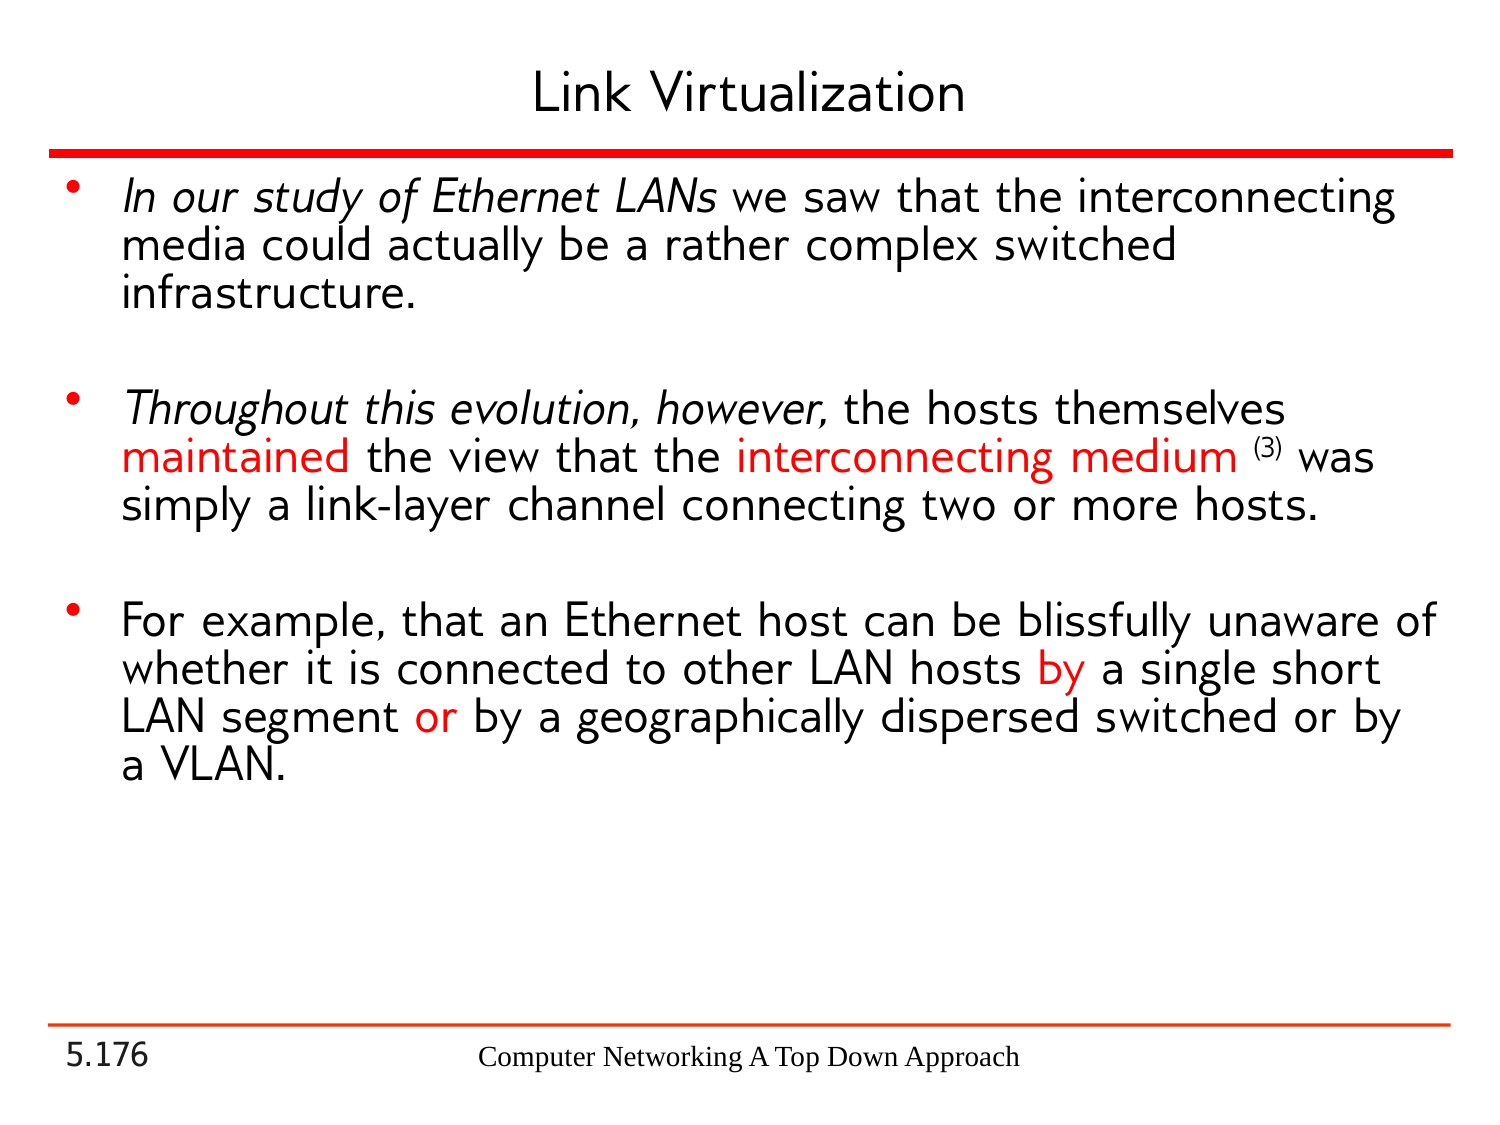

# Link Virtualization
In our study of Ethernet LANs we saw that the interconnecting media could actually be a rather complex switched infrastructure.

Throughout this evolution, however, the hosts themselves maintained the view that the interconnecting medium (3) was simply a link-layer channel connecting two or more hosts.

For example, that an Ethernet host can be blissfully unaware of whether it is connected to other LAN hosts by a single short LAN segment or by a geographically dispersed switched or by a VLAN.